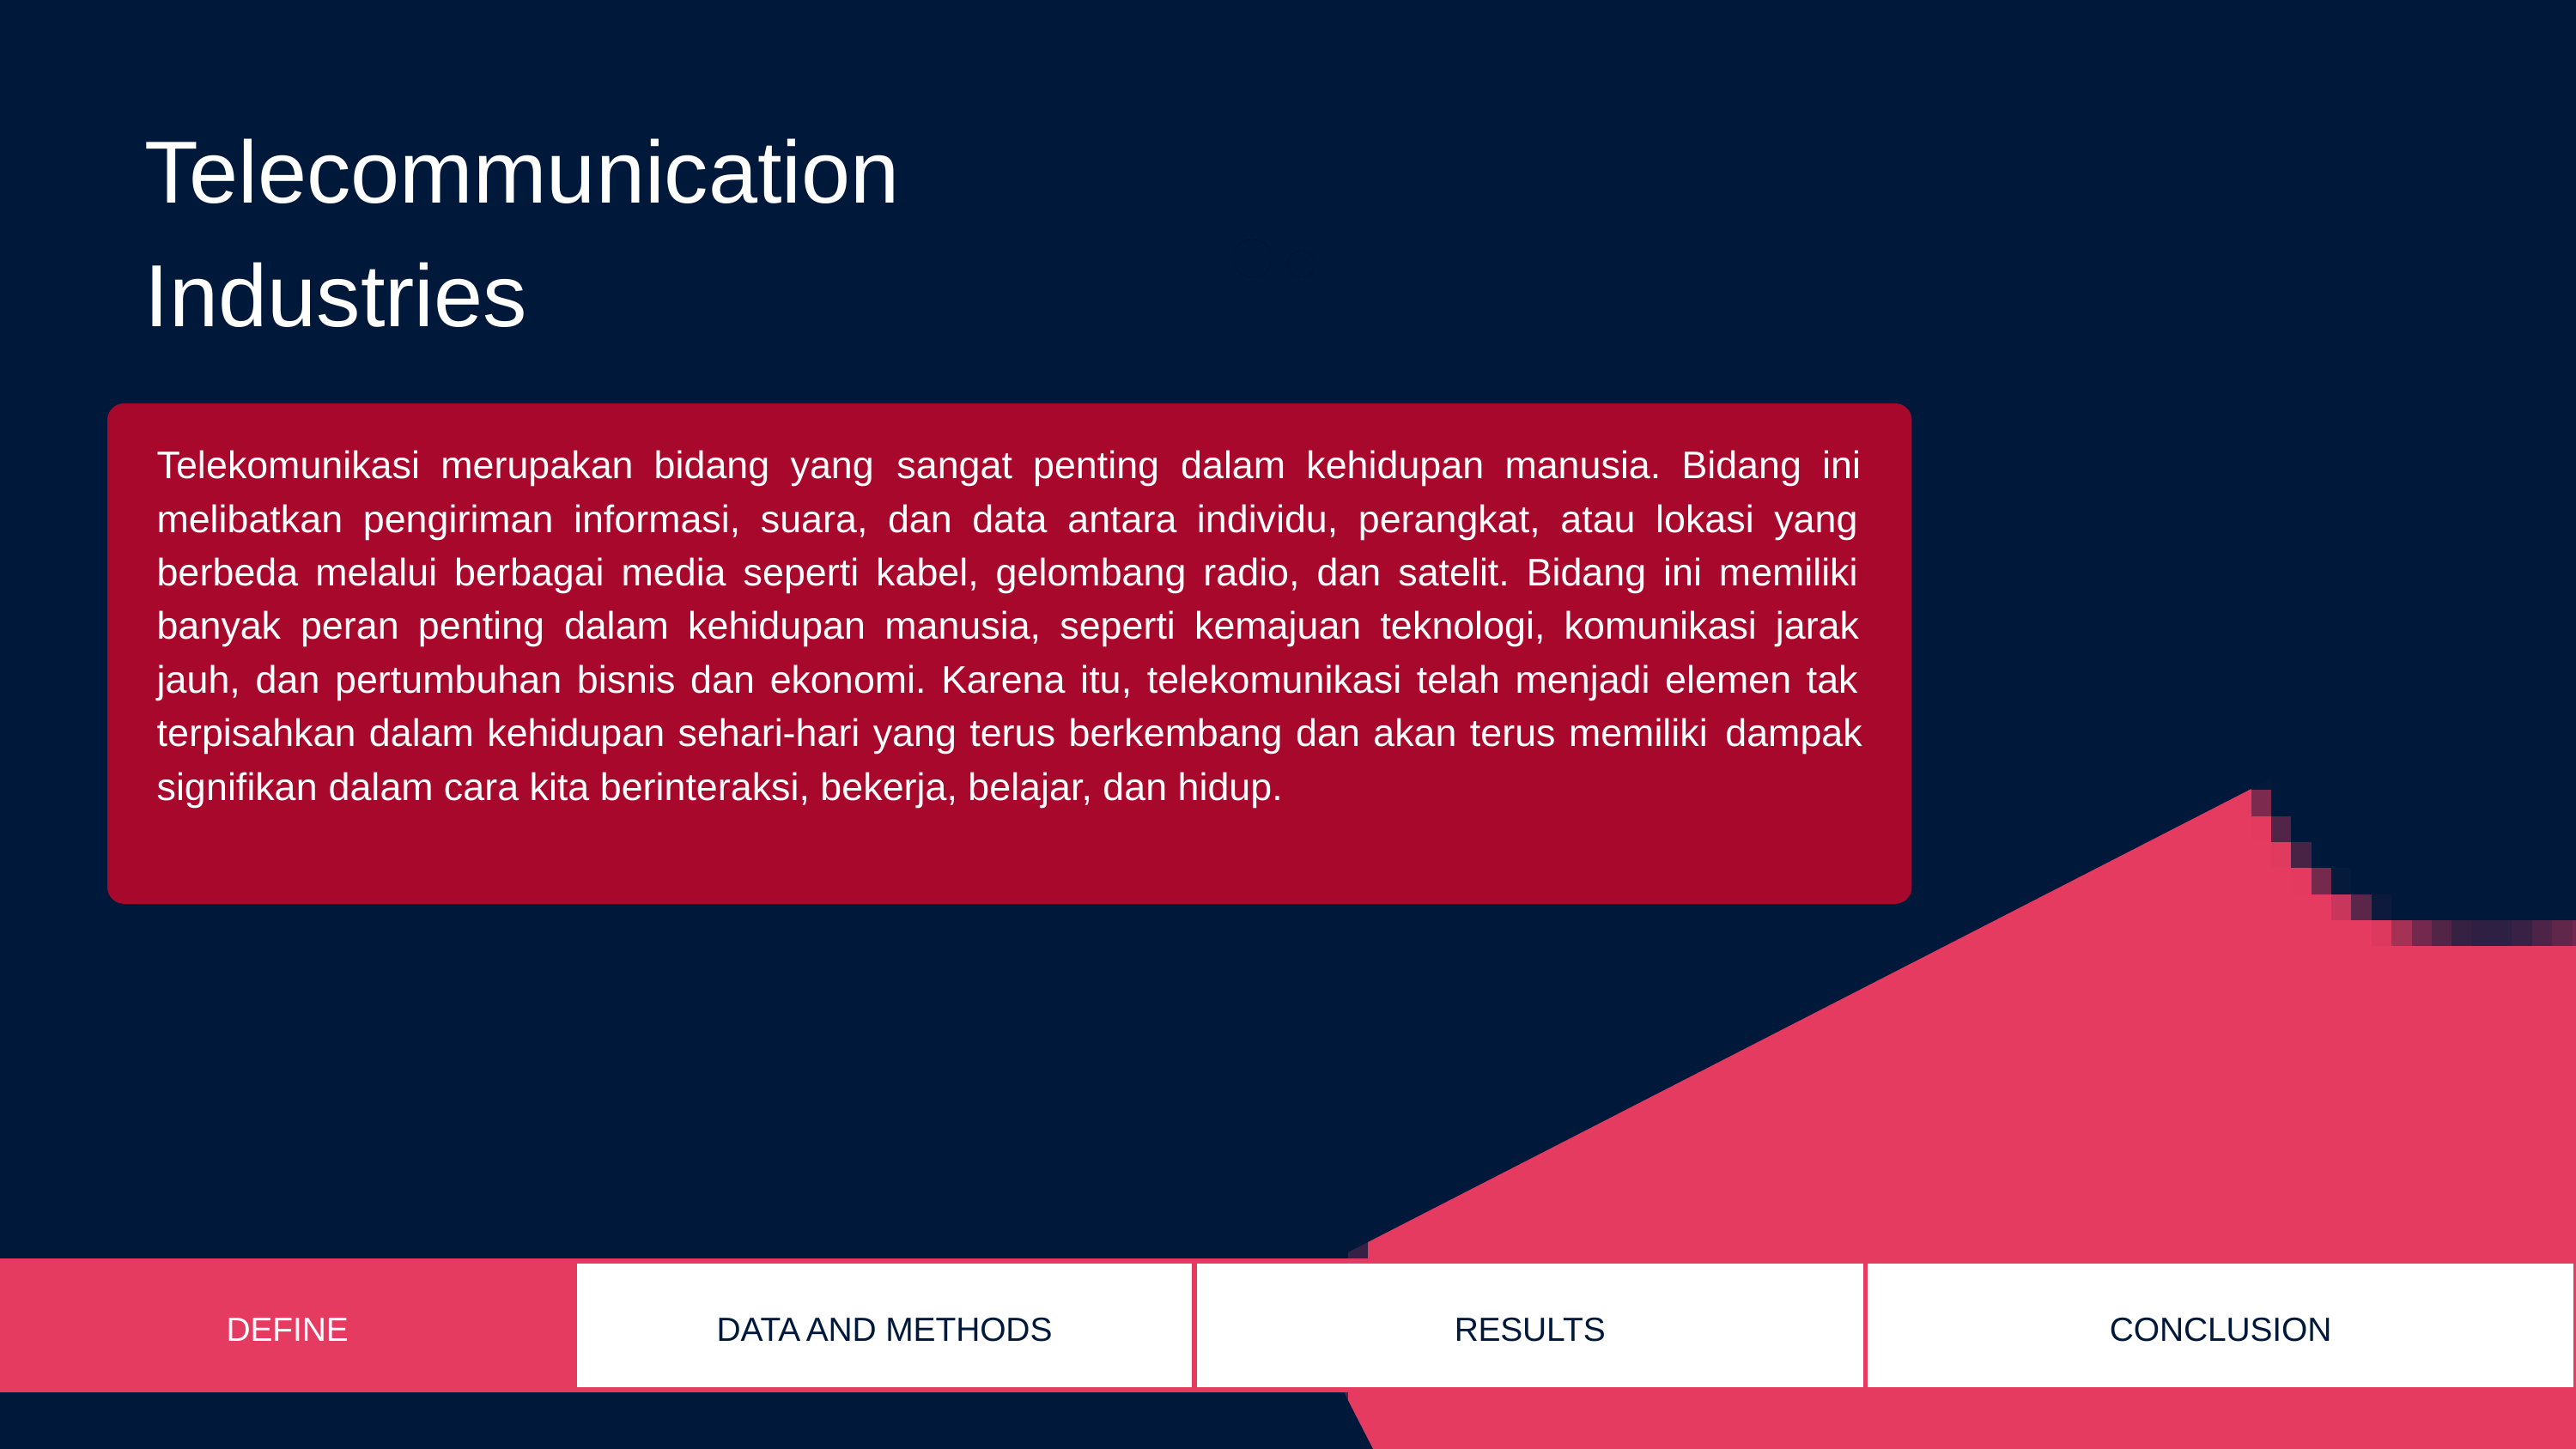

Telecommunication
Industries

Telekomunikasi merupakan bidang yang sangat penting dalam kehidupan manusia. Bidang ini melibatkan pengiriman informasi, suara, dan data antara individu, perangkat, atau lokasi yang berbeda melalui berbagai media seperti kabel, gelombang radio, dan satelit. Bidang ini memiliki banyak peran penting dalam kehidupan manusia, seperti kemajuan teknologi, komunikasi jarak jauh, dan pertumbuhan bisnis dan ekonomi. Karena itu, telekomunikasi telah menjadi elemen tak terpisahkan dalam kehidupan sehari-hari yang terus berkembang dan akan terus memiliki dampak signifikan dalam cara kita berinteraksi, bekerja, belajar, dan hidup.

| DEFINE | DATA AND METHODS | RESULTS | CONCLUSION |
| --- | --- | --- | --- |